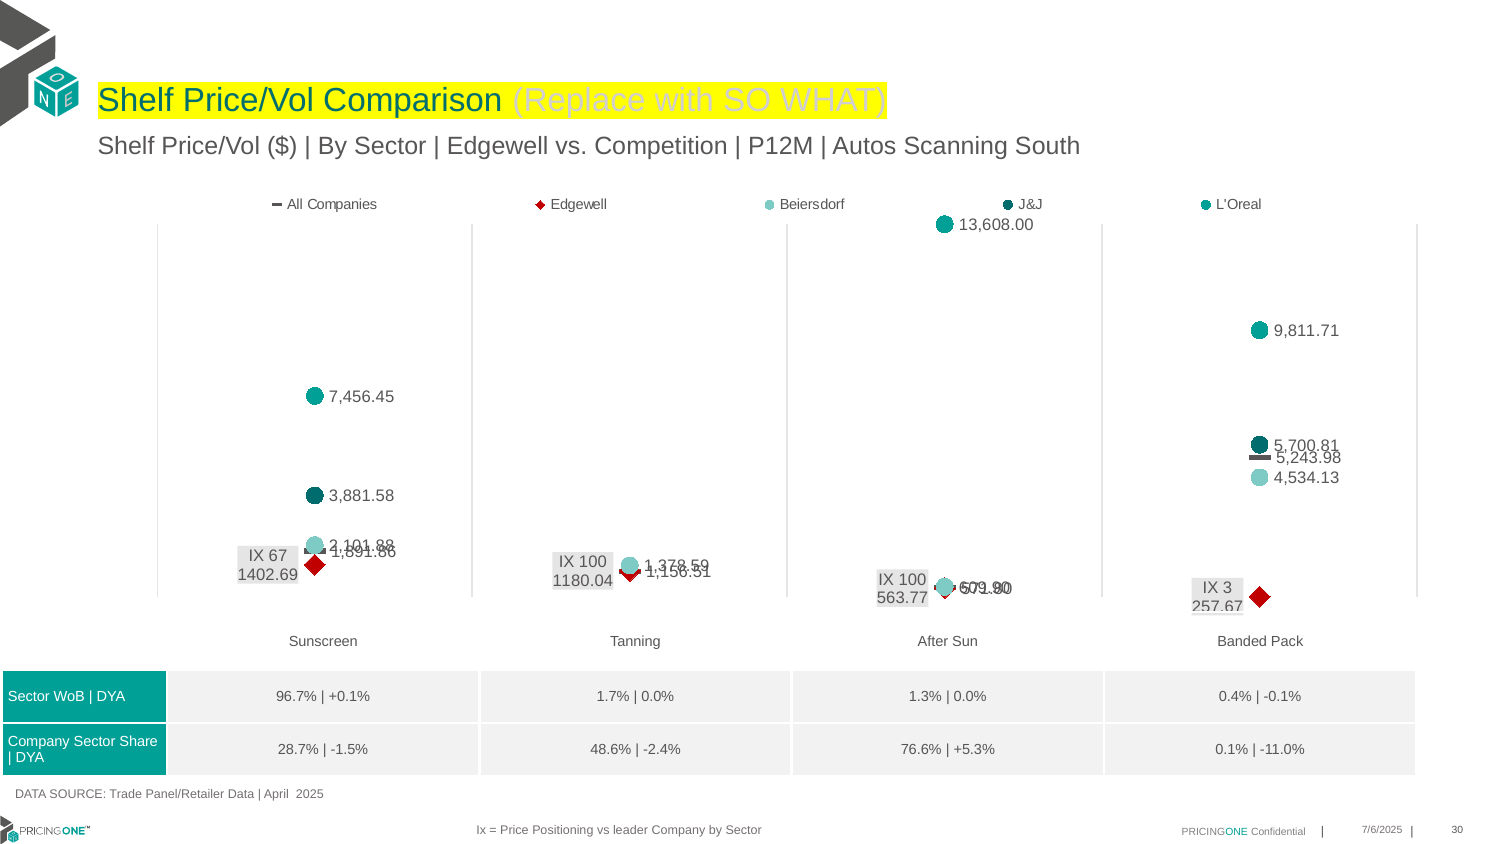

# Shelf Price/Vol Comparison (Replace with SO WHAT)
Shelf Price/Vol ($) | By Sector | Edgewell vs. Competition | P12M | Autos Scanning South

### Chart

| Category | All Companies | Edgewell | Beiersdorf | J&J | L'Oreal |
|---|---|---|---|---|---|
| IX 67 | 1891.86 | 1402.69 | 2101.88 | 3881.58 | 7456.45 |
| IX 100 | 1156.51 | 1180.04 | 1378.59 | None | None |
| IX 100 | 571.8 | 563.77 | 609.9 | None | 13608.0 |
| IX 3 | 5243.98 | 257.67 | 4534.13 | 5700.81 | 9811.71 |
|  | Sunscreen | Tanning | After Sun | Banded Pack |
| --- | --- | --- | --- | --- |
| Sector WoB | DYA | 96.7% | +0.1% | 1.7% | 0.0% | 1.3% | 0.0% | 0.4% | -0.1% |
| Company Sector Share | DYA | 28.7% | -1.5% | 48.6% | -2.4% | 76.6% | +5.3% | 0.1% | -11.0% |
DATA SOURCE: Trade Panel/Retailer Data | April  2025
Ix = Price Positioning vs leader Company by Sector
7/6/2025
30